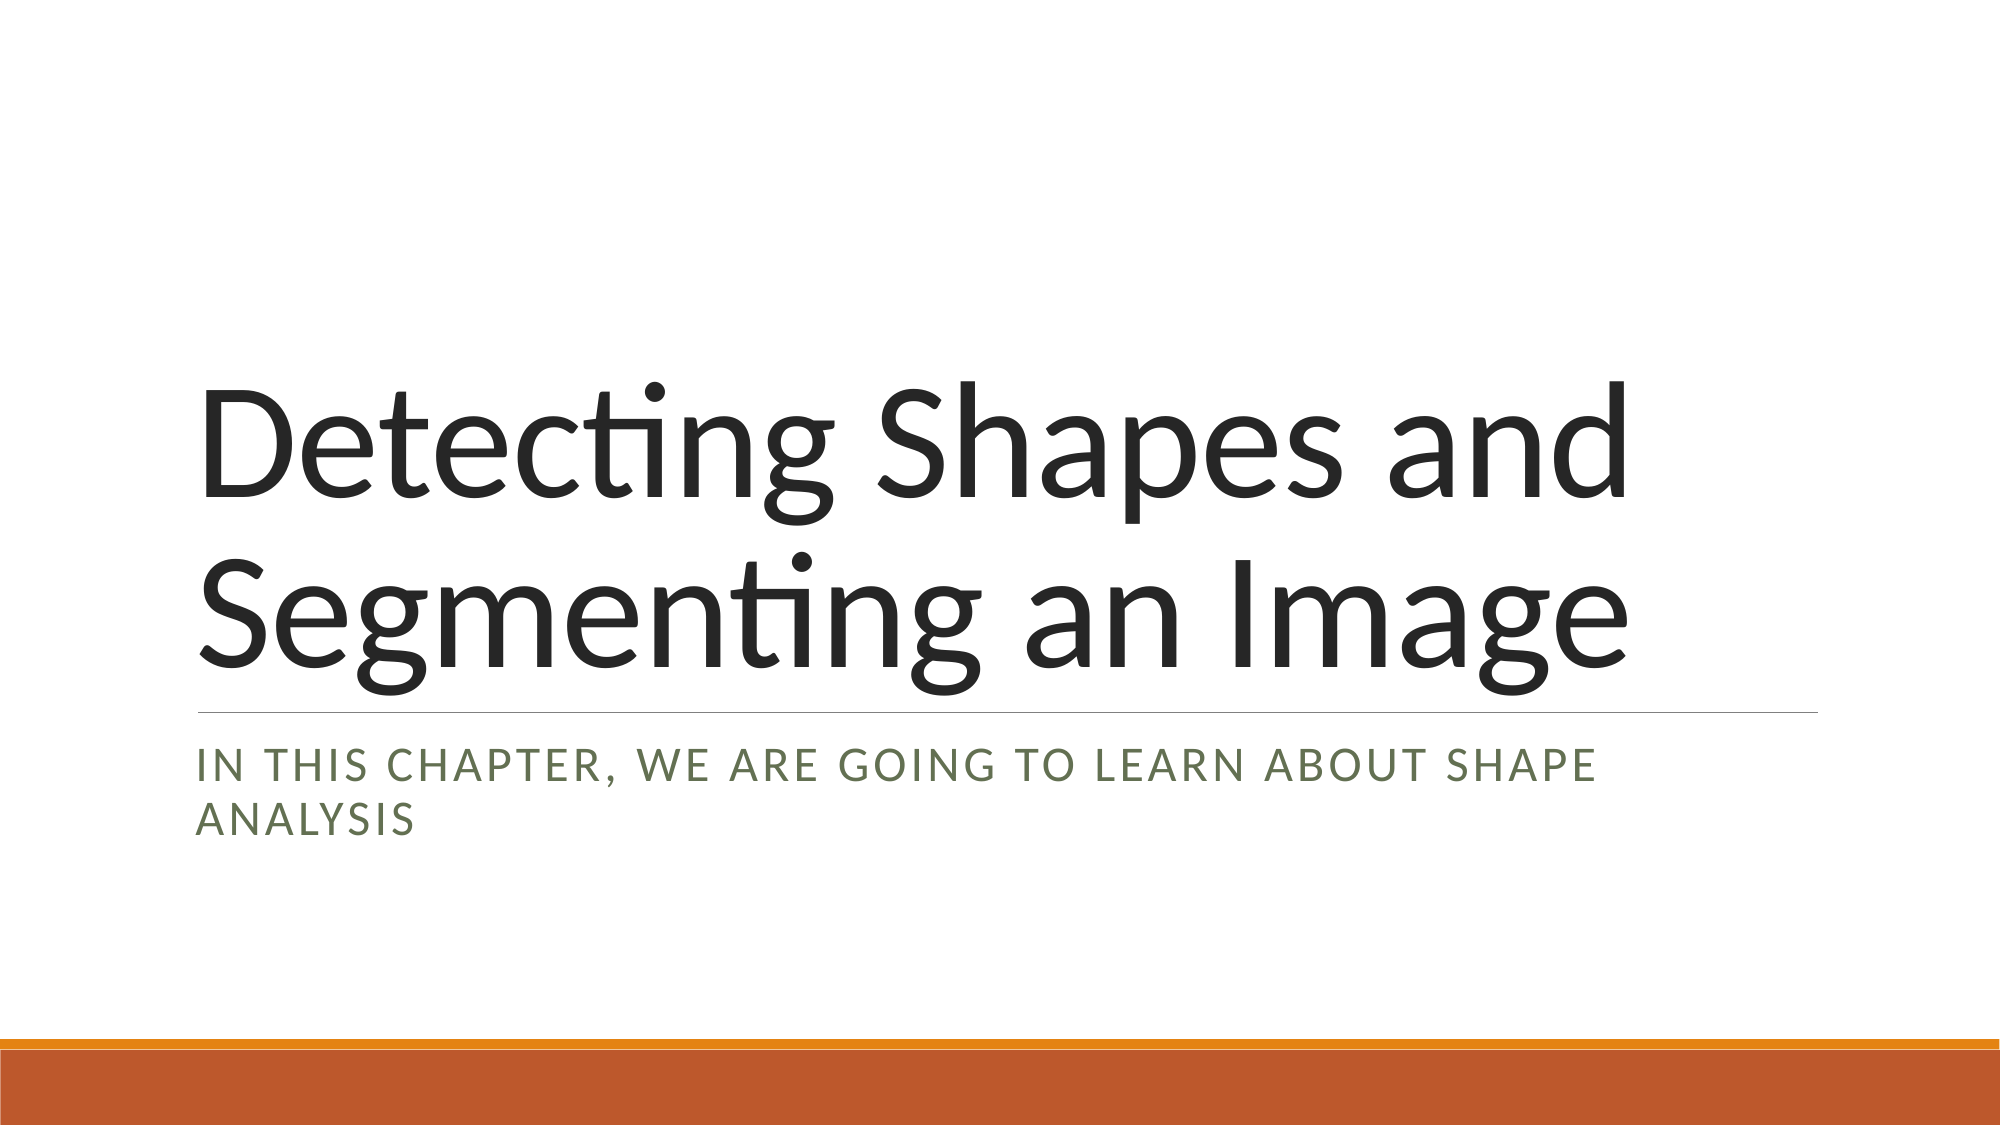

# Detecting Shapes and Segmenting an Image
In this chapter, we are going to learn about shape analysis